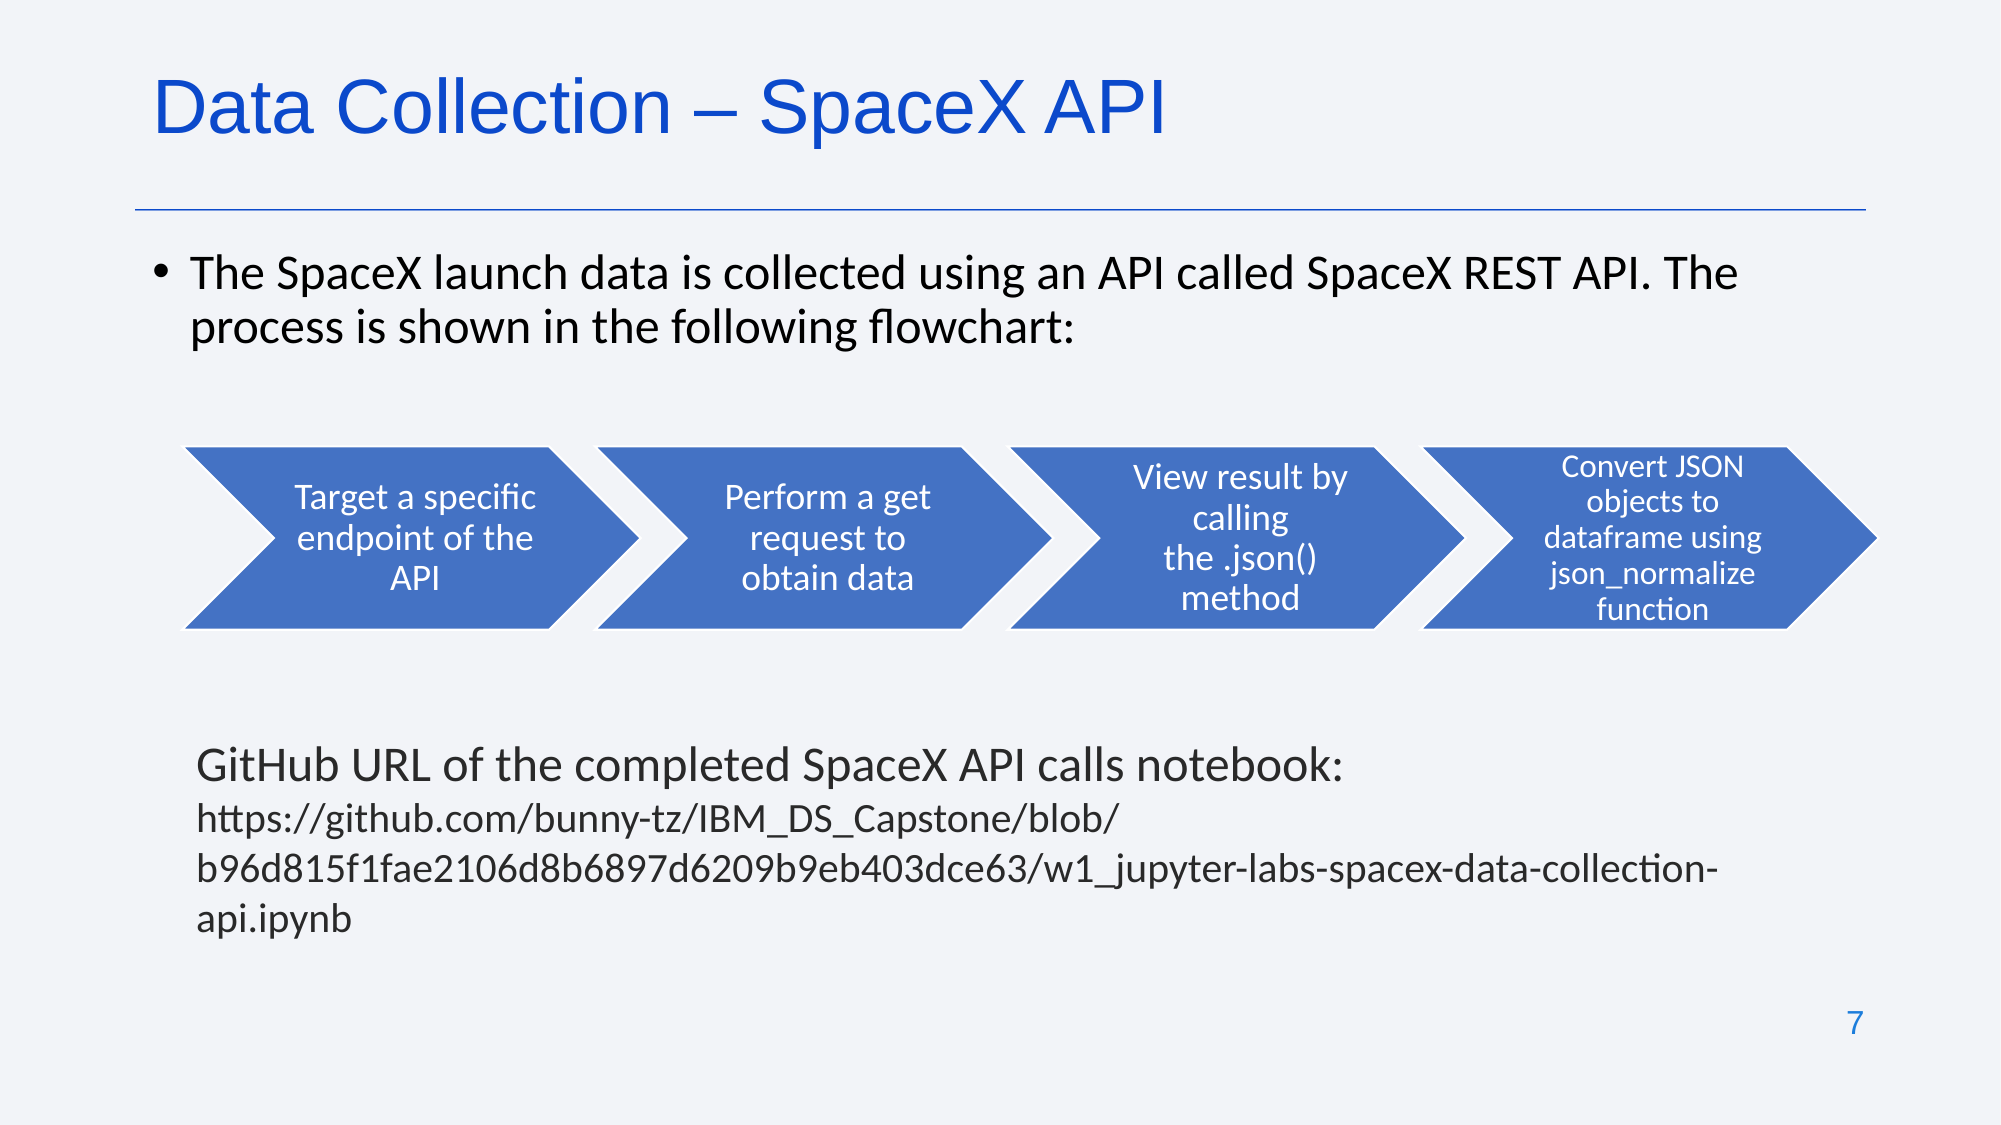

# Data Collection – SpaceX API
The SpaceX launch data is collected using an API called SpaceX REST API. The process is shown in the following flowchart:

Target a specific endpoint of the API
Perform a get request to obtain data
View result by calling the .json() method
Convert JSON objects to dataframe using json_normalize function
GitHub URL of the completed SpaceX API calls notebook:
https://github.com/bunny-tz/IBM_DS_Capstone/blob/b96d815f1fae2106d8b6897d6209b9eb403dce63/w1_jupyter-labs-spacex-data-collection-api.ipynb

7